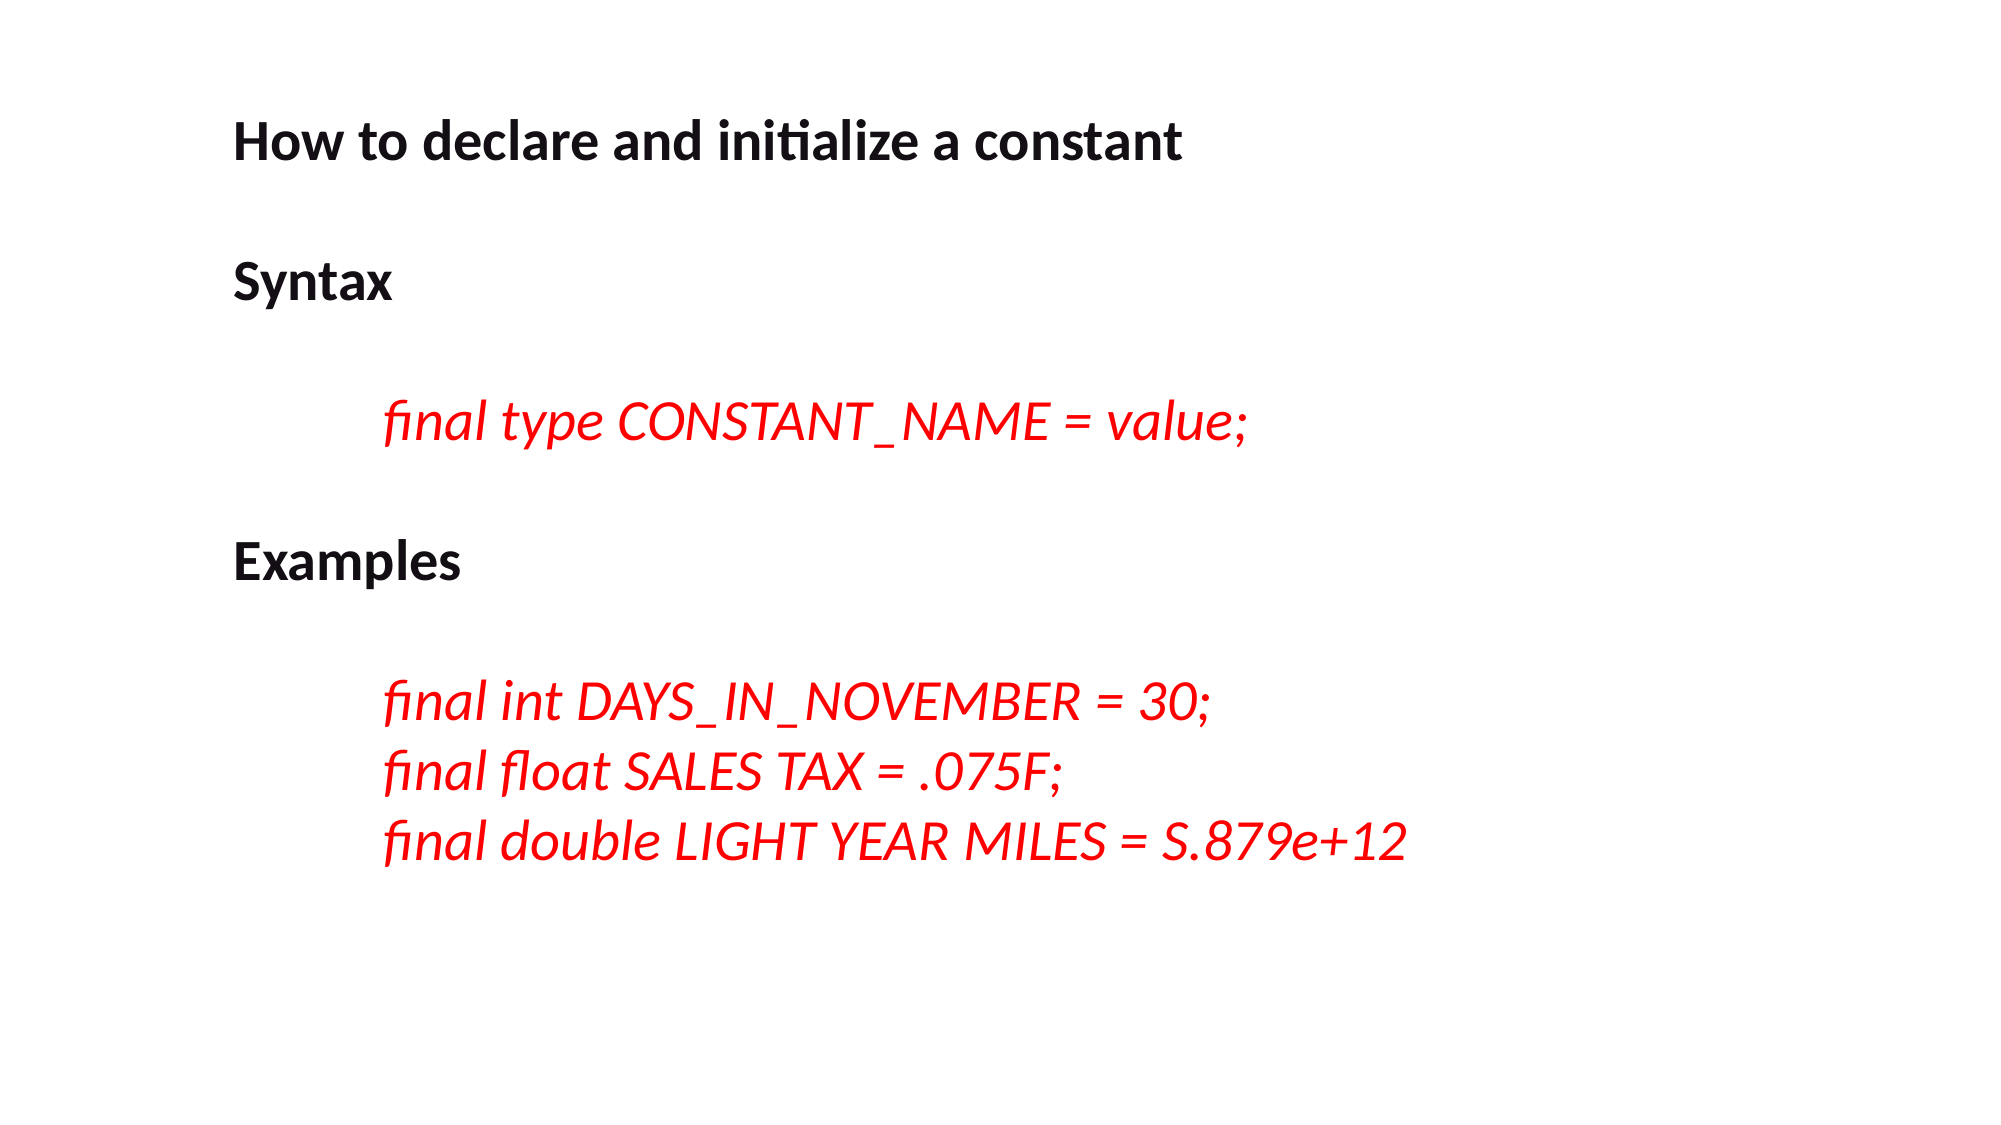

How to declare and initialize a constant

Syntax

	final type CONSTANT_NAME = value;

Examples

	final int DAYS_IN_NOVEMBER = 30;
	final float SALES TAX = .075F;
	final double LIGHT YEAR MILES = S.879e+12